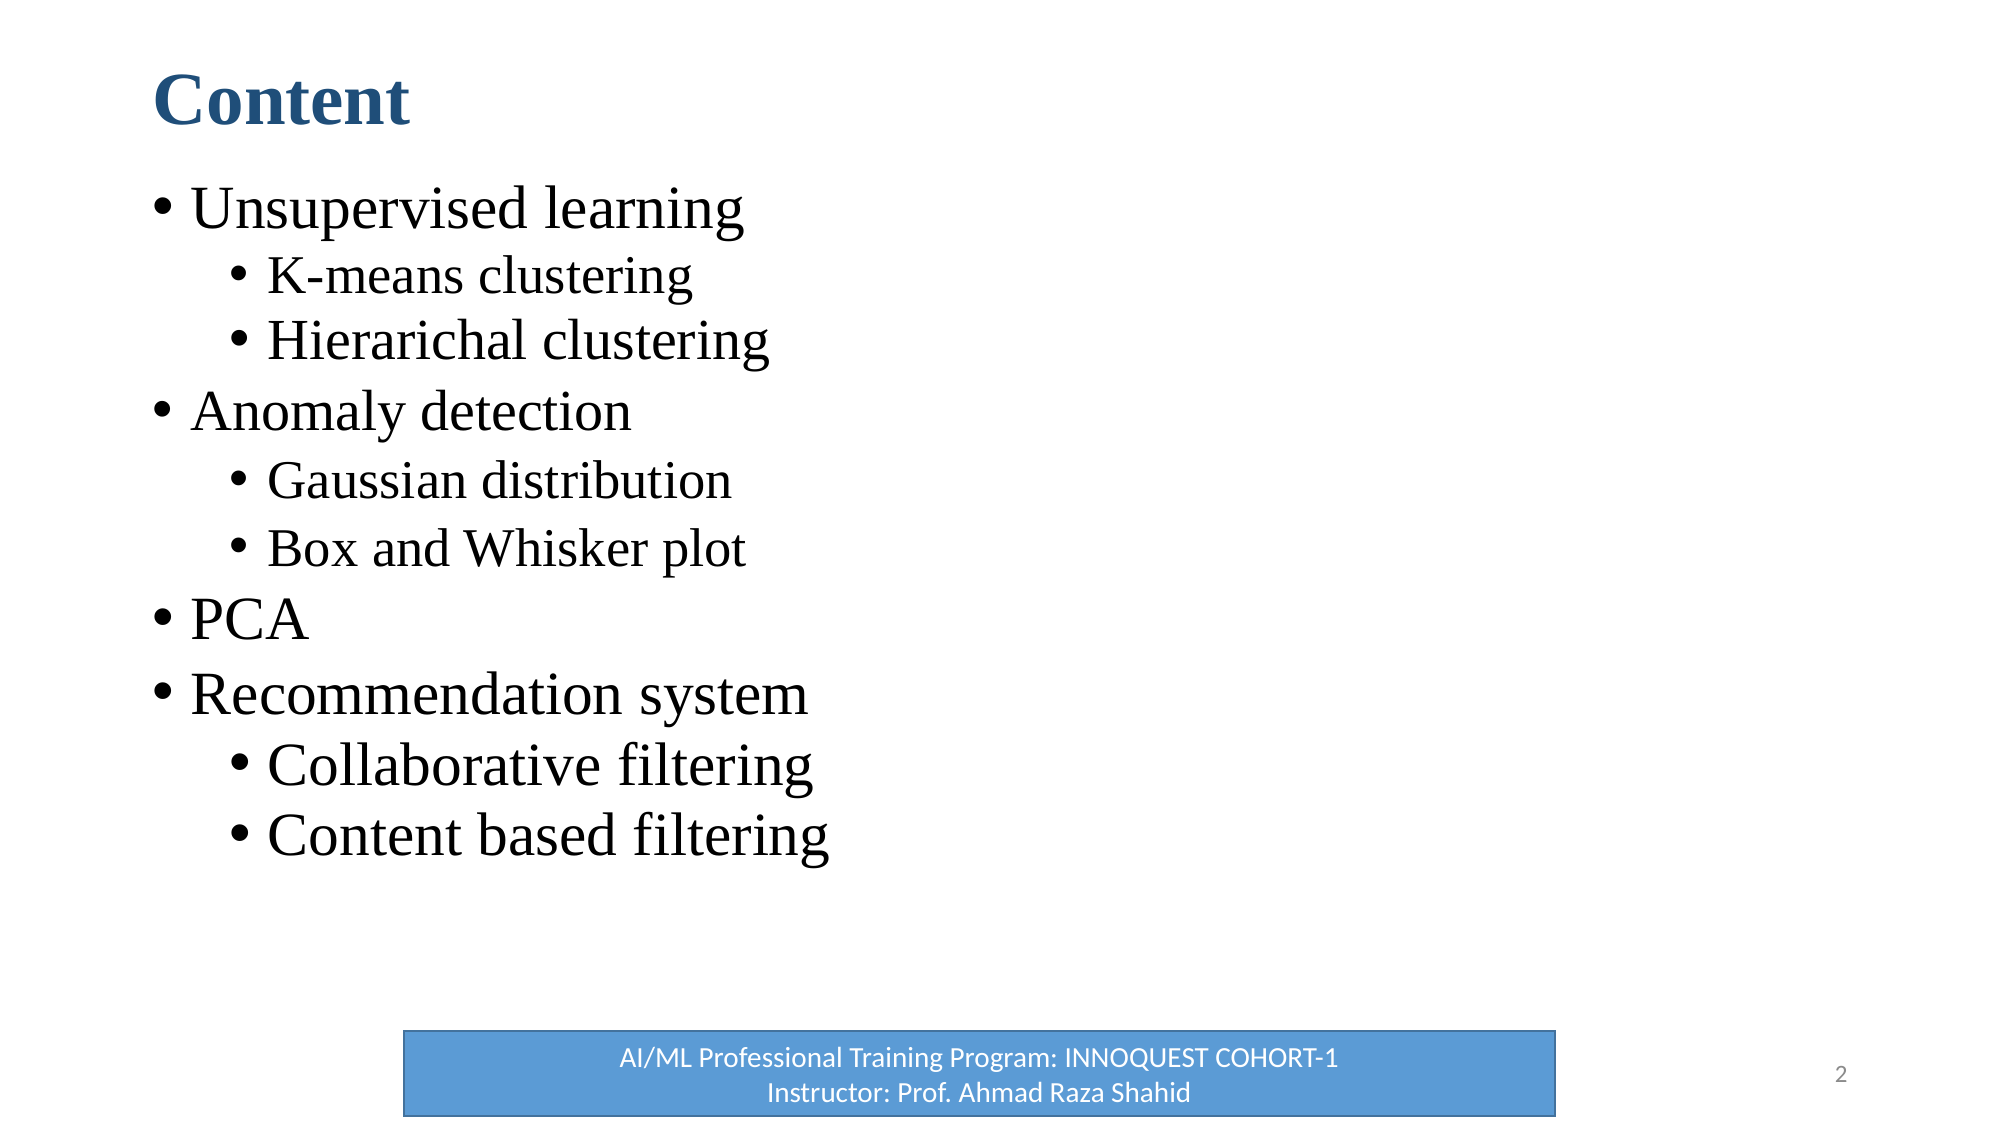

# Content
Unsupervised learning
K-means clustering
Hierarichal clustering
Anomaly detection
Gaussian distribution
Box and Whisker plot
PCA
Recommendation system
Collaborative filtering
Content based filtering

AI/ML Professional Training Program: INNOQUEST COHORT-1
Instructor: Prof. Ahmad Raza Shahid
2